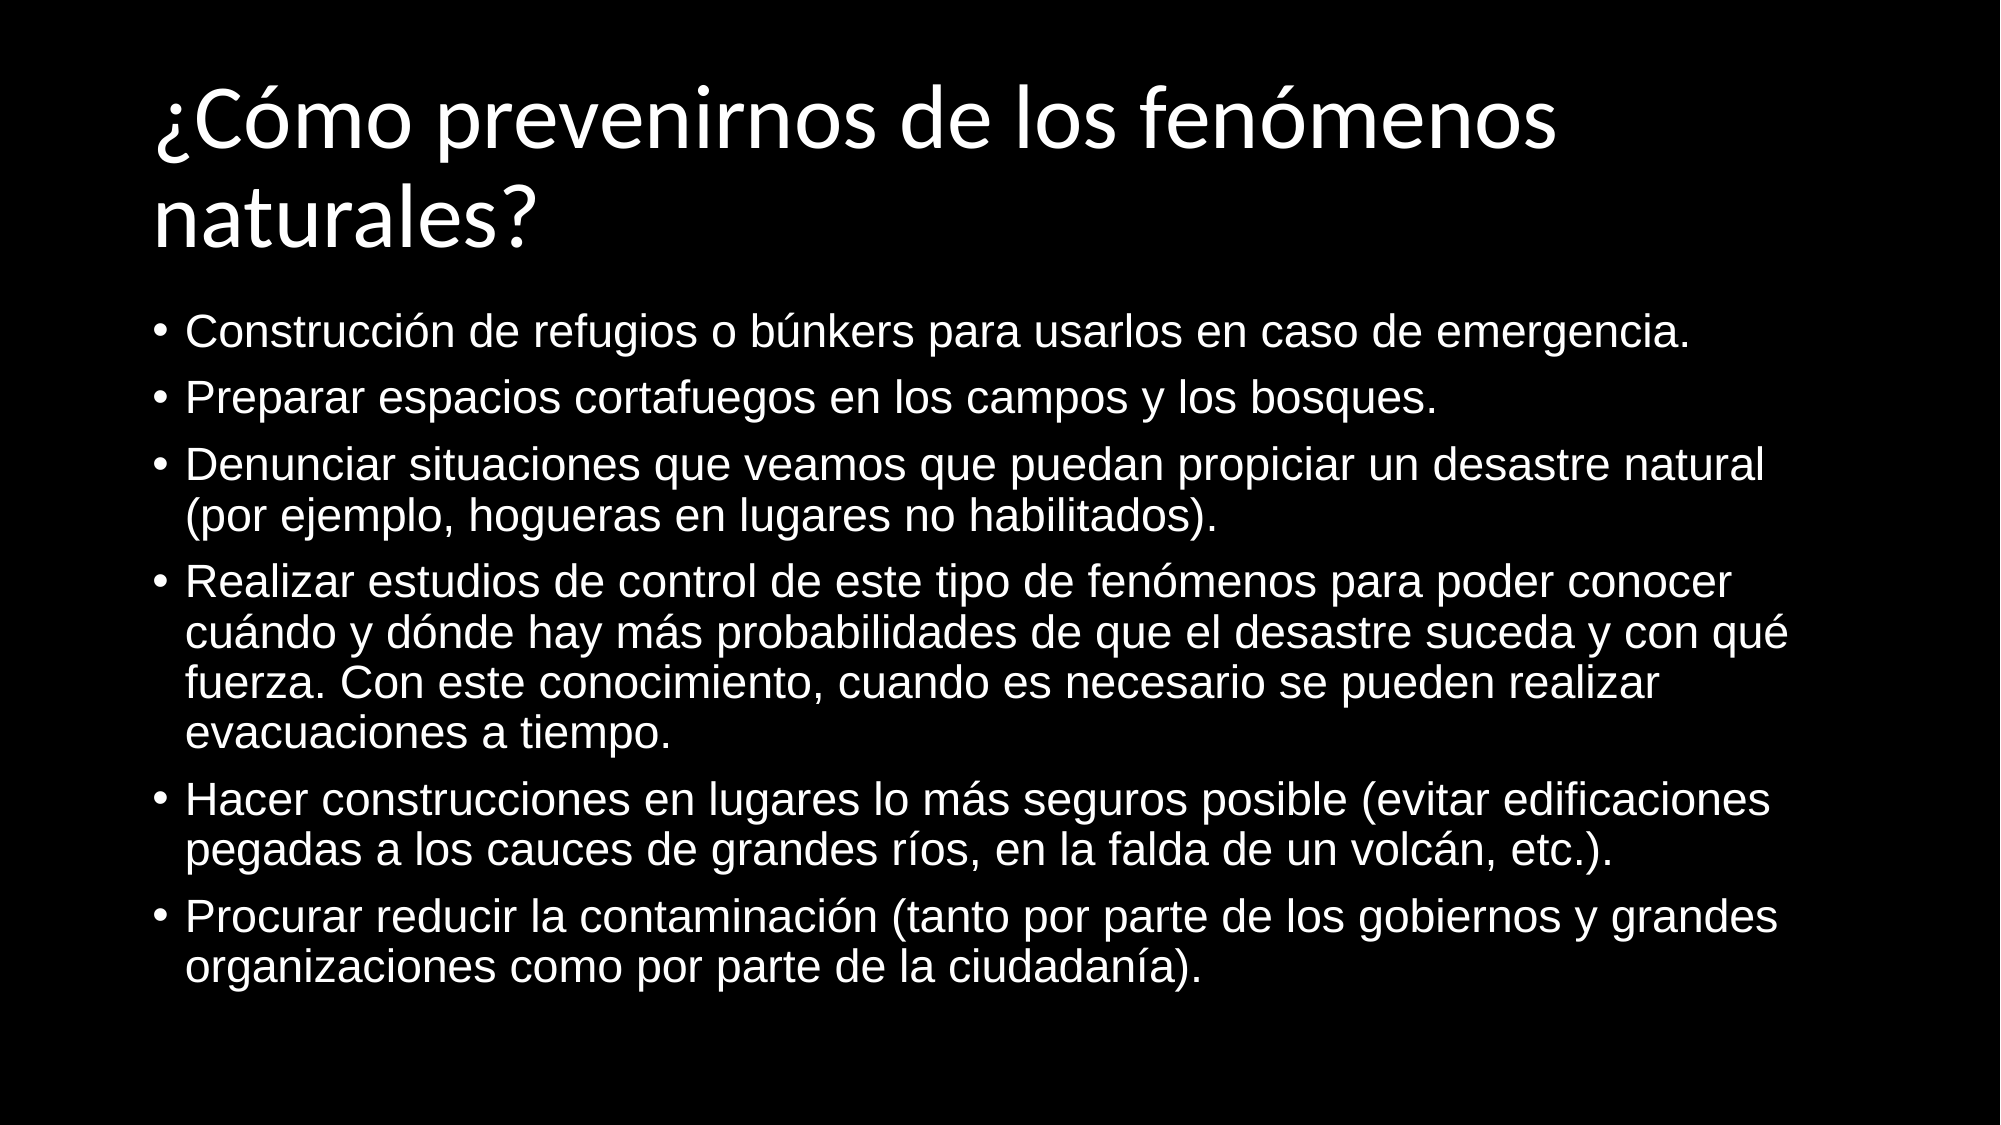

# ¿Cómo prevenirnos de los fenómenos naturales?
Construcción de refugios o búnkers para usarlos en caso de emergencia.
Preparar espacios cortafuegos en los campos y los bosques.
Denunciar situaciones que veamos que puedan propiciar un desastre natural (por ejemplo, hogueras en lugares no habilitados).
Realizar estudios de control de este tipo de fenómenos para poder conocer cuándo y dónde hay más probabilidades de que el desastre suceda y con qué fuerza. Con este conocimiento, cuando es necesario se pueden realizar evacuaciones a tiempo.
Hacer construcciones en lugares lo más seguros posible (evitar edificaciones pegadas a los cauces de grandes ríos, en la falda de un volcán, etc.).
Procurar reducir la contaminación (tanto por parte de los gobiernos y grandes organizaciones como por parte de la ciudadanía).